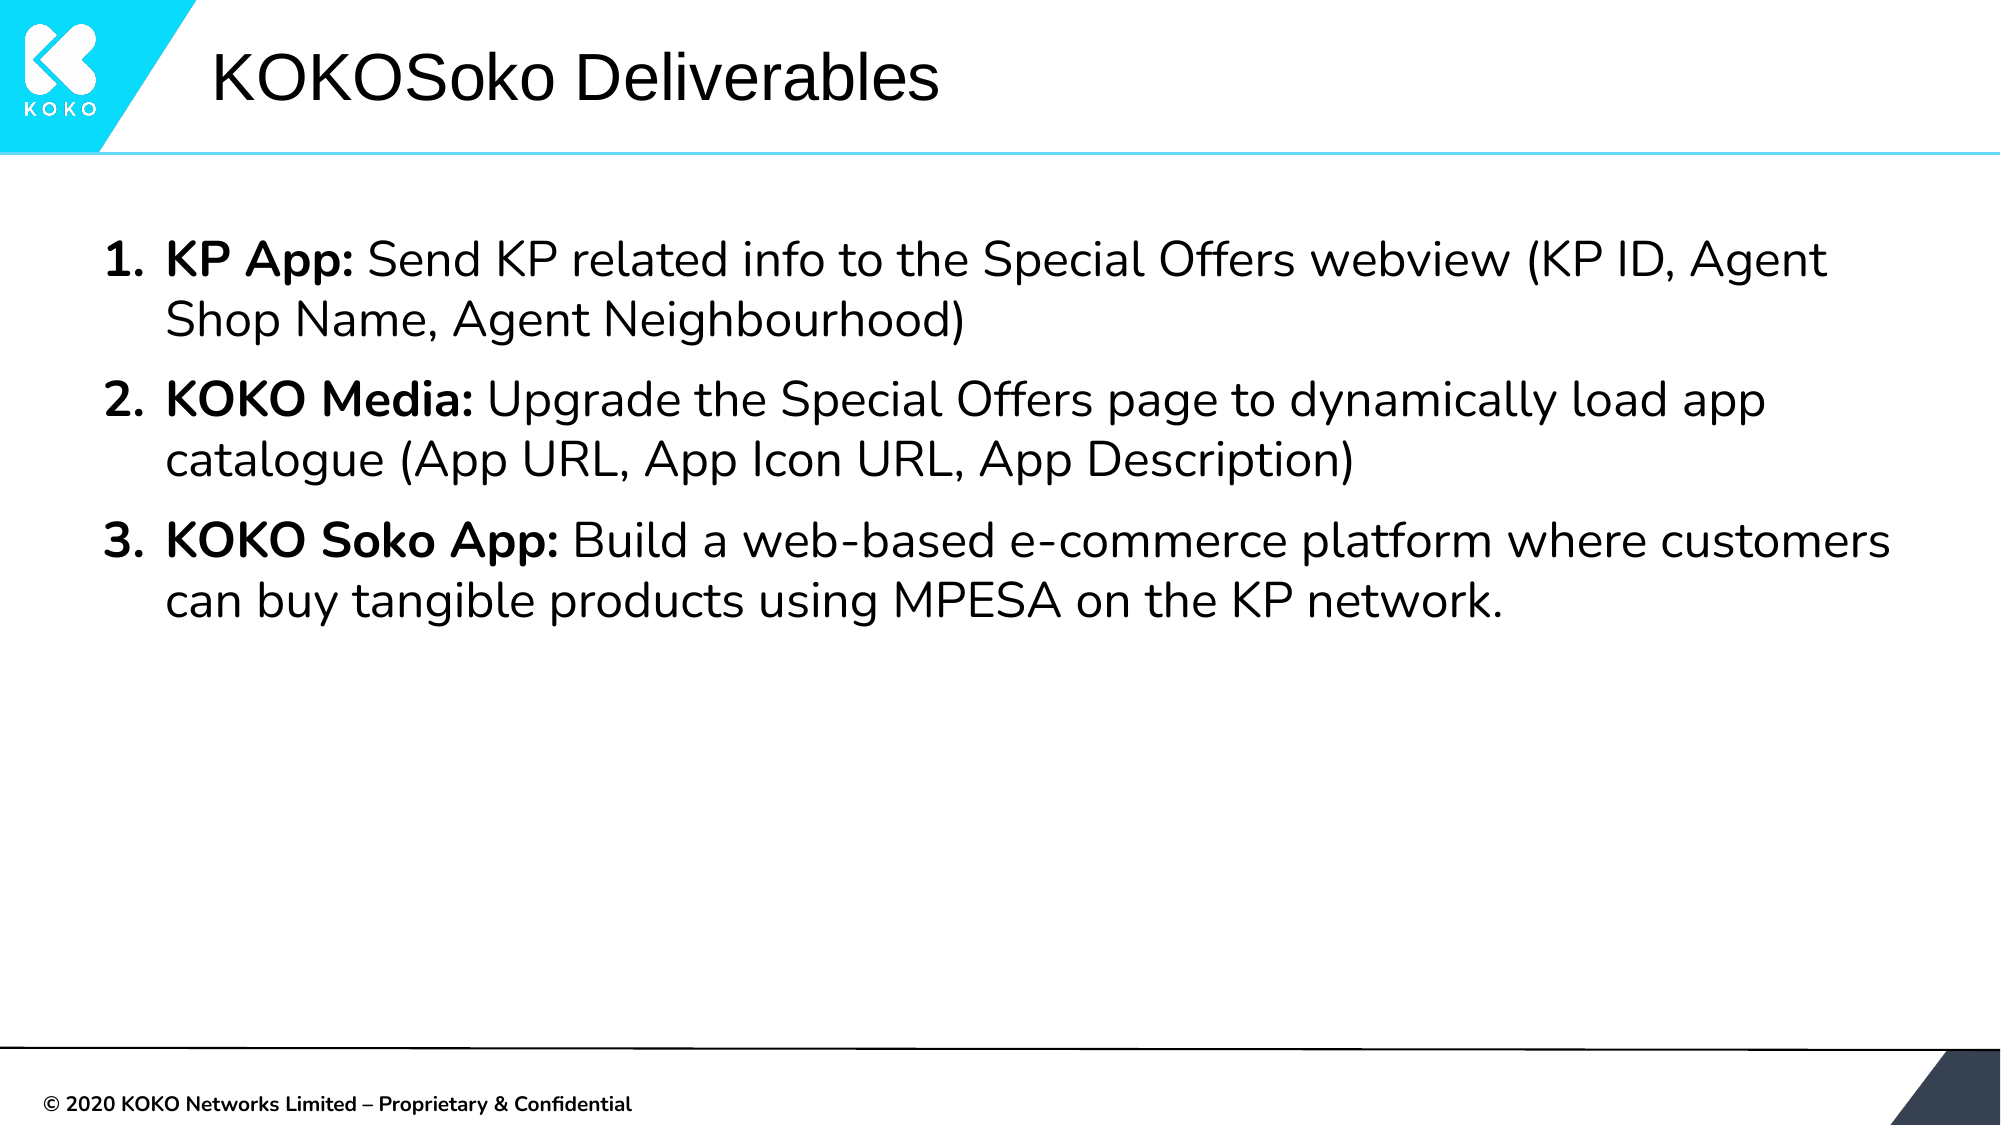

# KOKOSoko Deliverables
KP App: Send KP related info to the Special Offers webview (KP ID, Agent Shop Name, Agent Neighbourhood)
KOKO Media: Upgrade the Special Offers page to dynamically load app catalogue (App URL, App Icon URL, App Description)
KOKO Soko App: Build a web-based e-commerce platform where customers can buy tangible products using MPESA on the KP network.